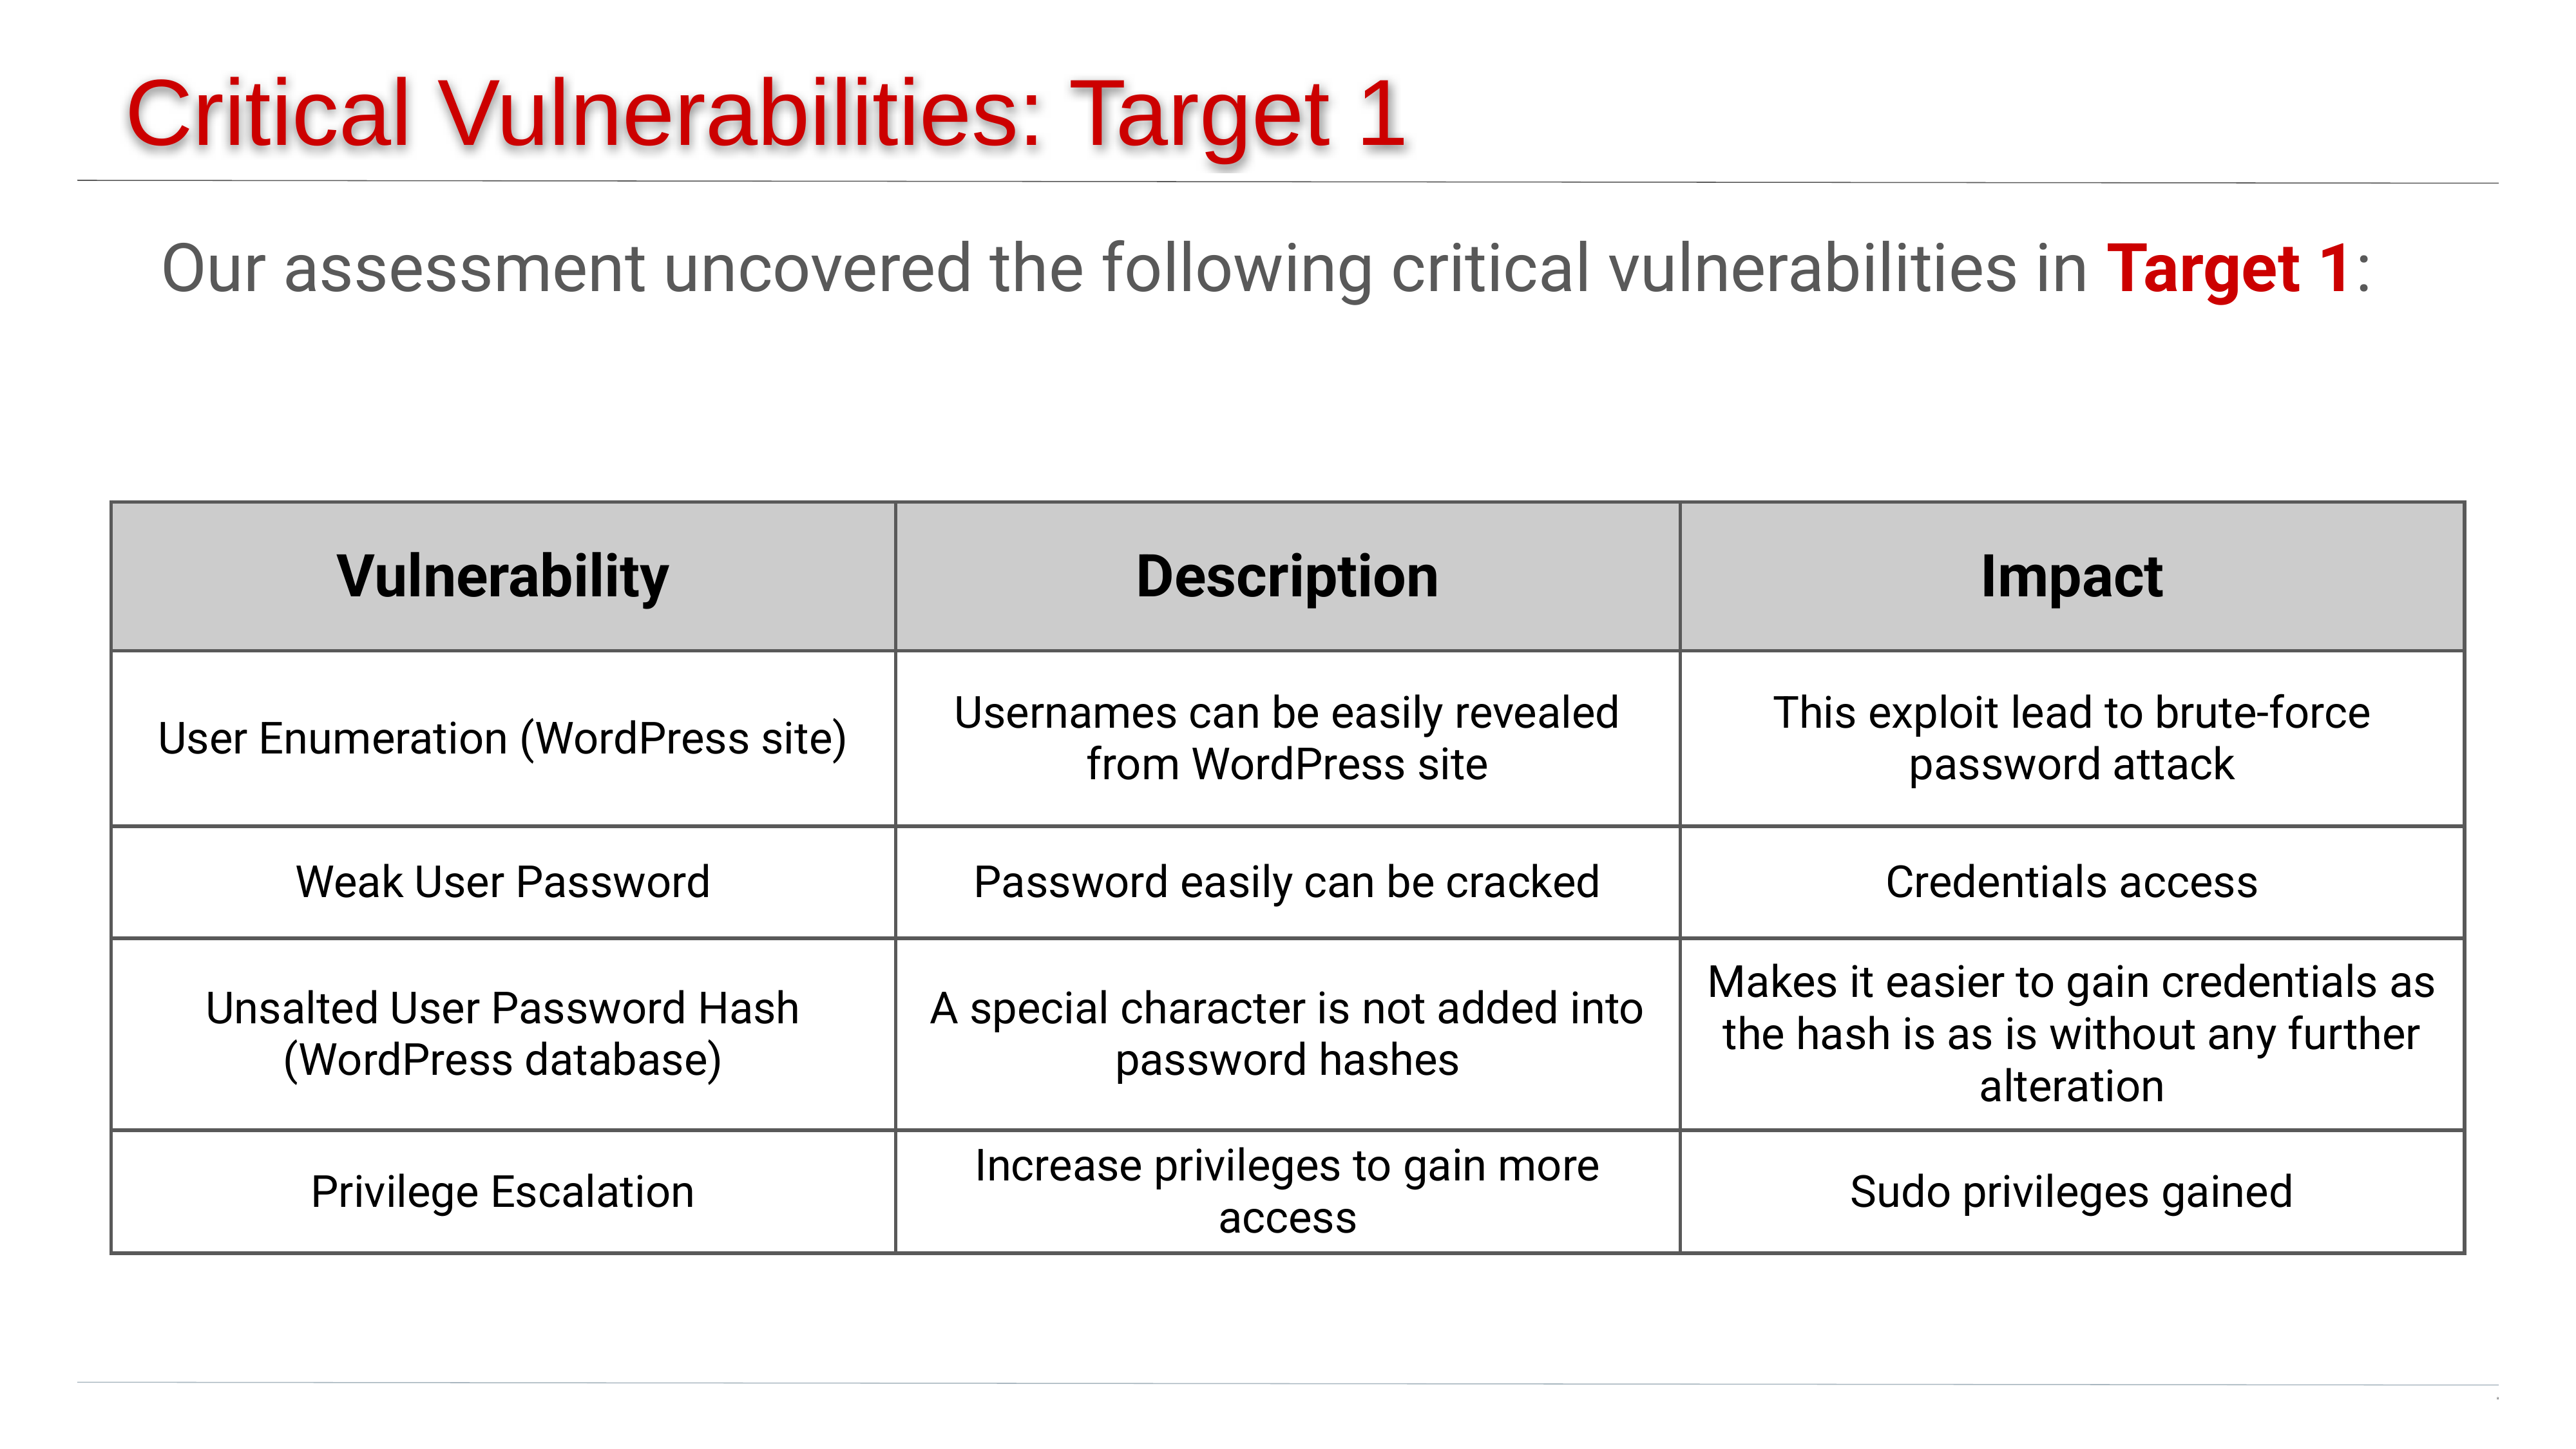

# Critical Vulnerabilities: Target 1
Our assessment uncovered the following critical vulnerabilities in Target 1:
| Vulnerability | Description | Impact |
| --- | --- | --- |
| User Enumeration (WordPress site) | Usernames can be easily revealed from WordPress site | This exploit lead to brute-force password attack |
| Weak User Password | Password easily can be cracked | Credentials access |
| Unsalted User Password Hash (WordPress database) | A special character is not added into password hashes | Makes it easier to gain credentials as the hash is as is without any further alteration |
| Privilege Escalation | Increase privileges to gain more access | Sudo privileges gained |
8